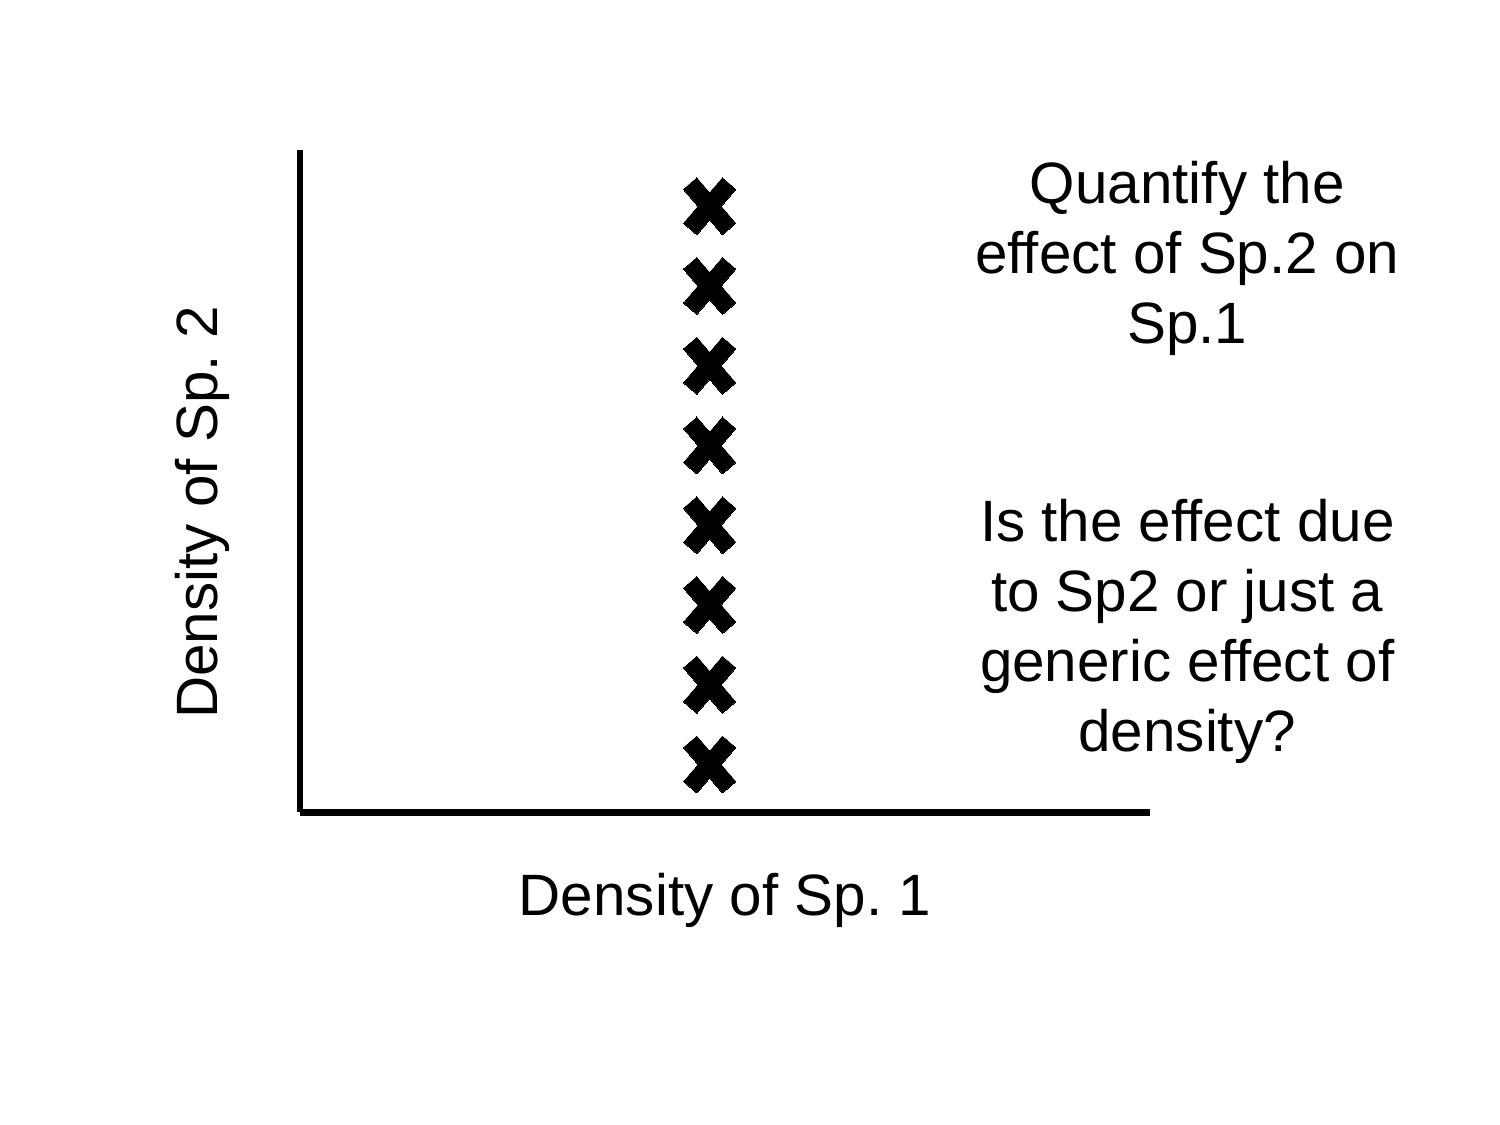

Quantify the effect of Sp.2 on Sp.1

Is the effect due to Sp2 or just a generic effect of density?

Density of Sp. 2

Density of Sp. 1